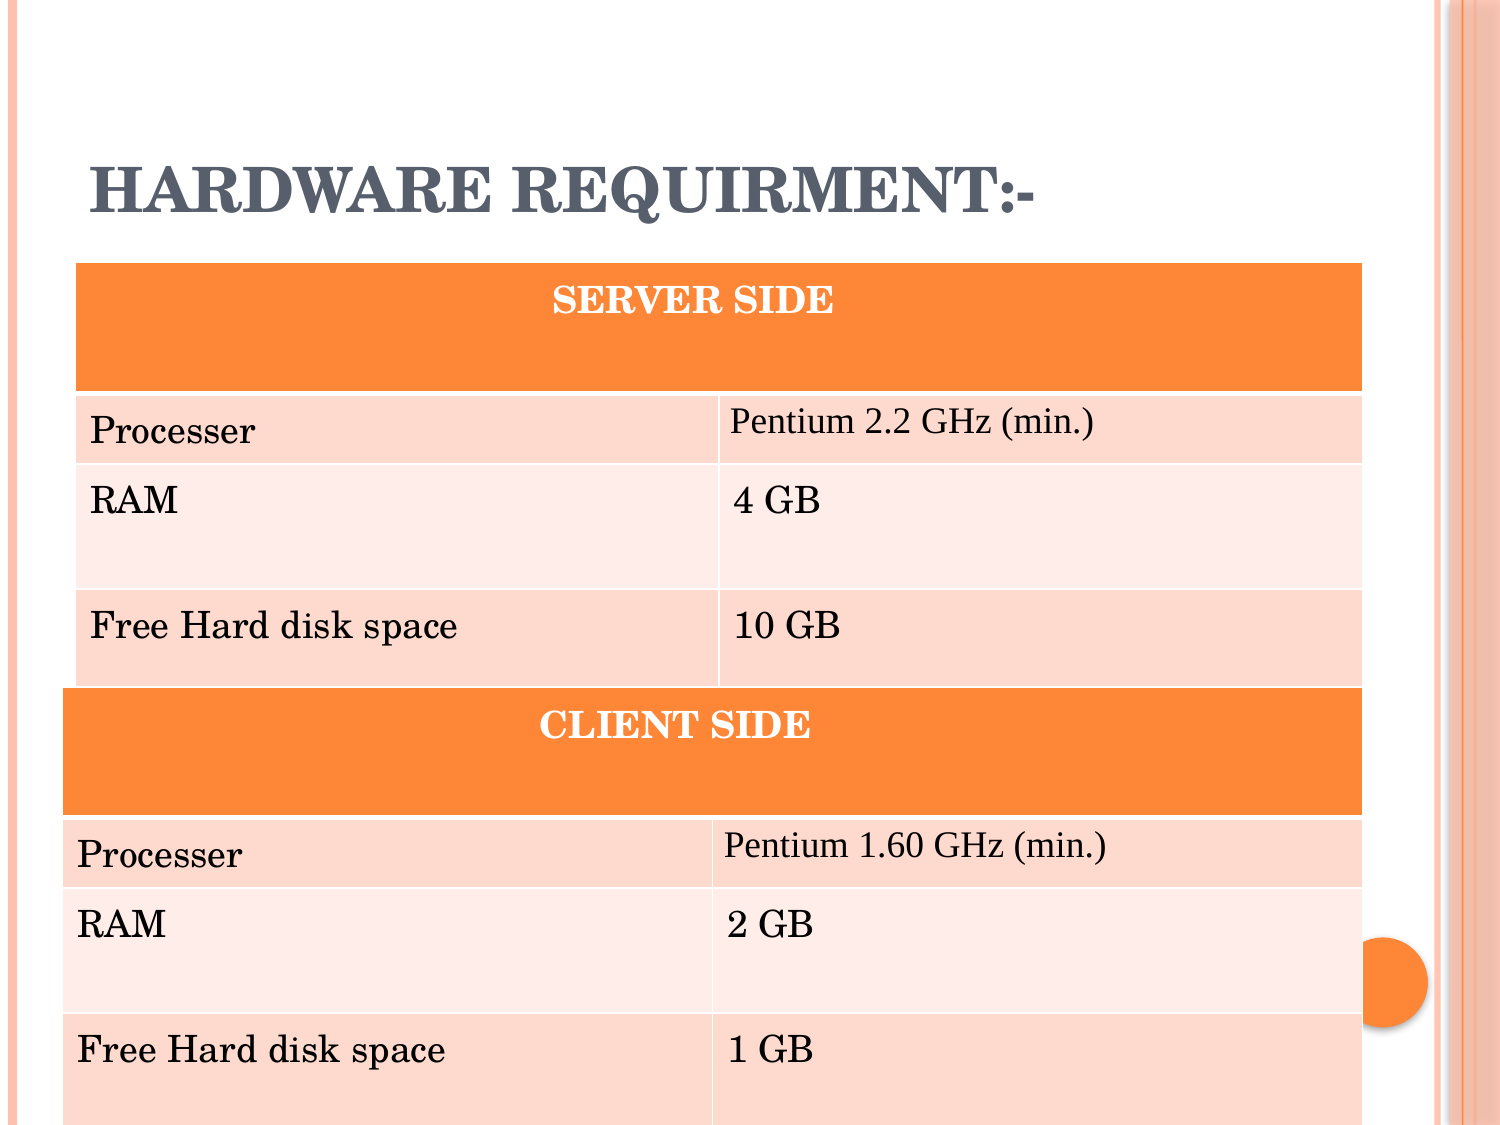

# HARDWARE REQUIRMENT:-
| SERVER SIDE |  |
| --- | --- |
| Processer | Pentium 2.2 GHz (min.) |
| RAM | 4 GB |
| Free Hard disk space | 10 GB |
| CLIENT SIDE |  |
| --- | --- |
| Processer | Pentium 1.60 GHz (min.) |
| RAM | 2 GB |
| Free Hard disk space | 1 GB |